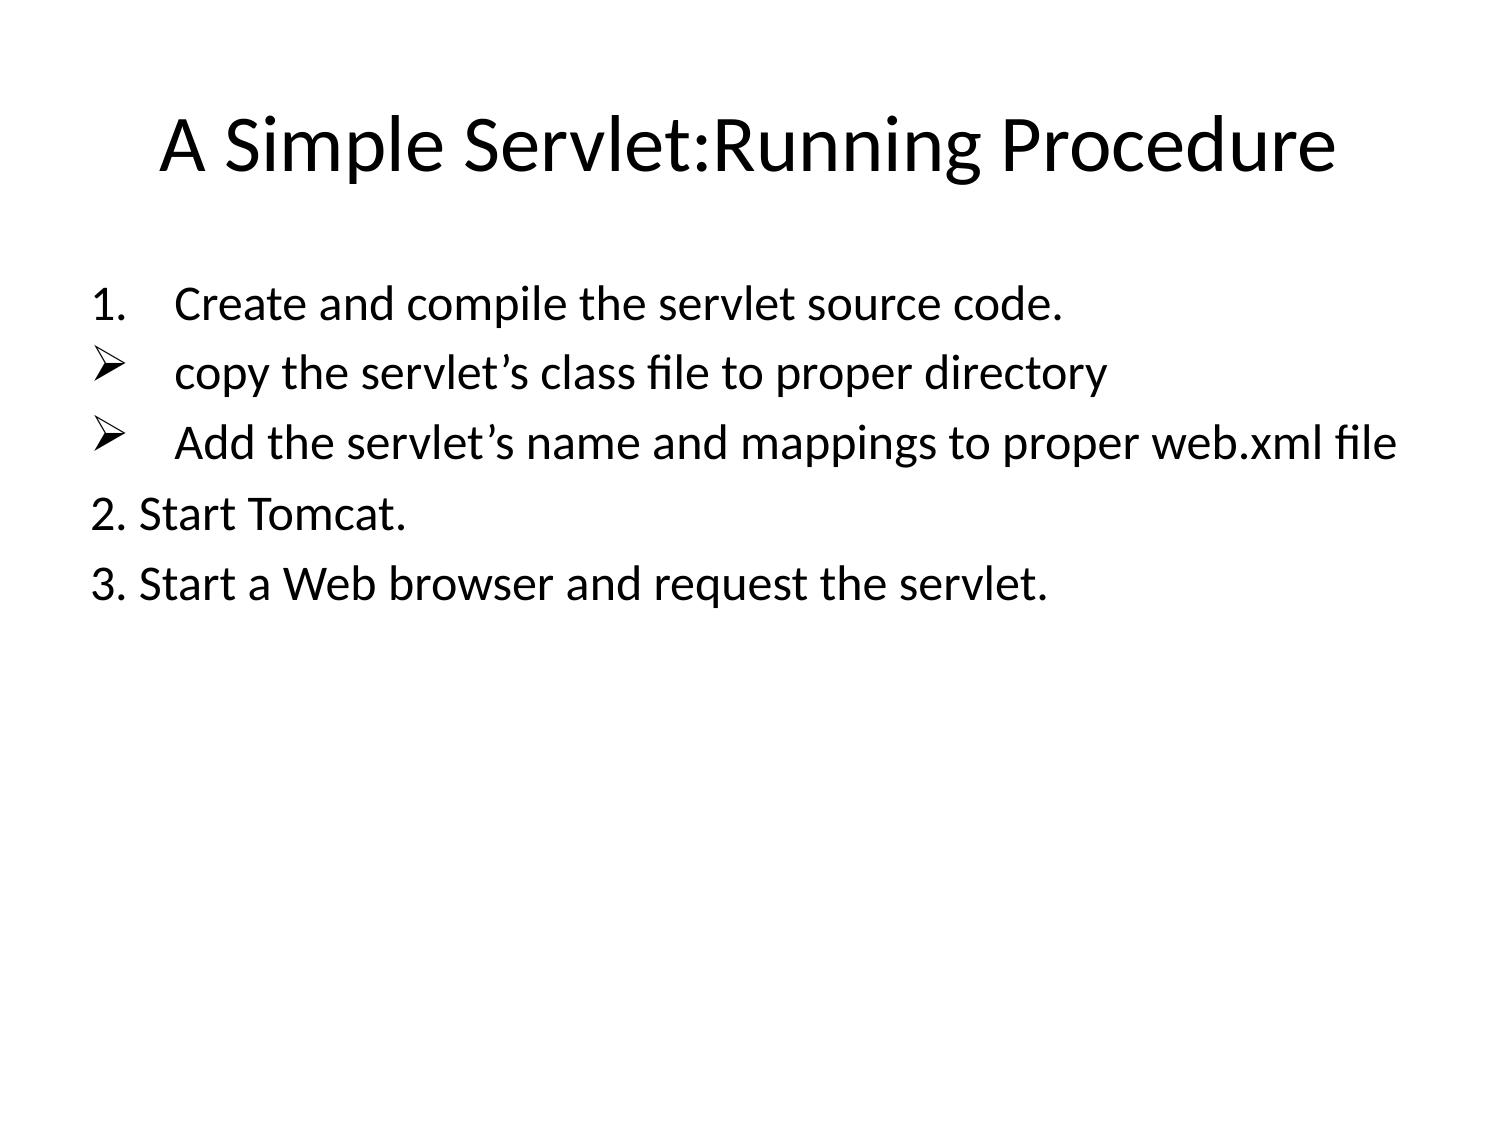

# A Simple Servlet:Running Procedure
Create and compile the servlet source code.
copy the servlet’s class file to proper directory
Add the servlet’s name and mappings to proper web.xml file
2. Start Tomcat.
3. Start a Web browser and request the servlet.